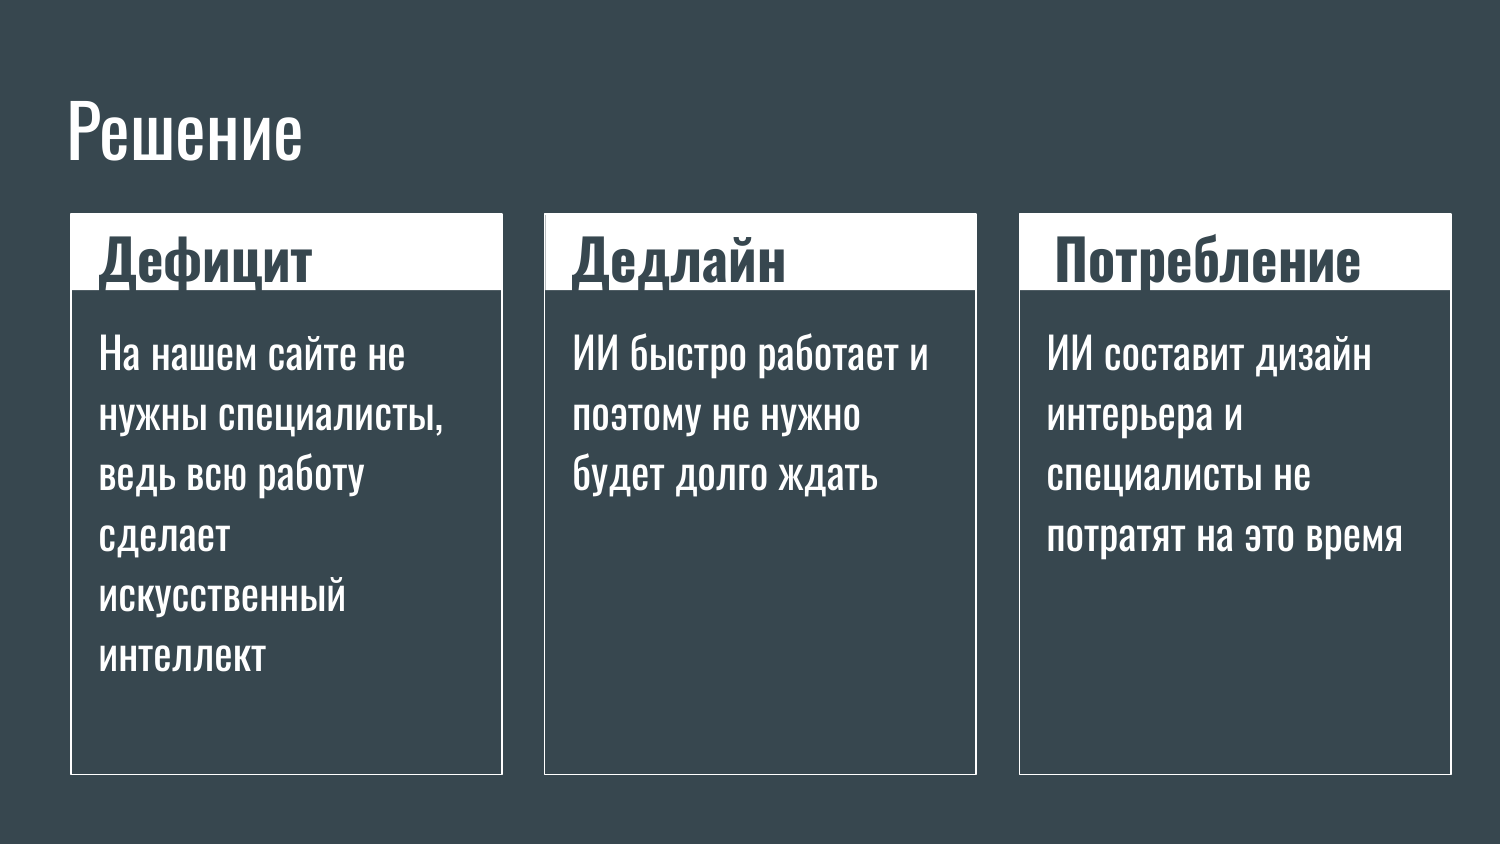

Решение

Дефицит
Дедлайн
 Потребление

На нашем сайте не нужны специалисты, ведь всю работу сделает искусственный интеллект

ИИ быстро работает и поэтому не нужно будет долго ждать

ИИ составит дизайн интерьера и специалисты не потратят на это время